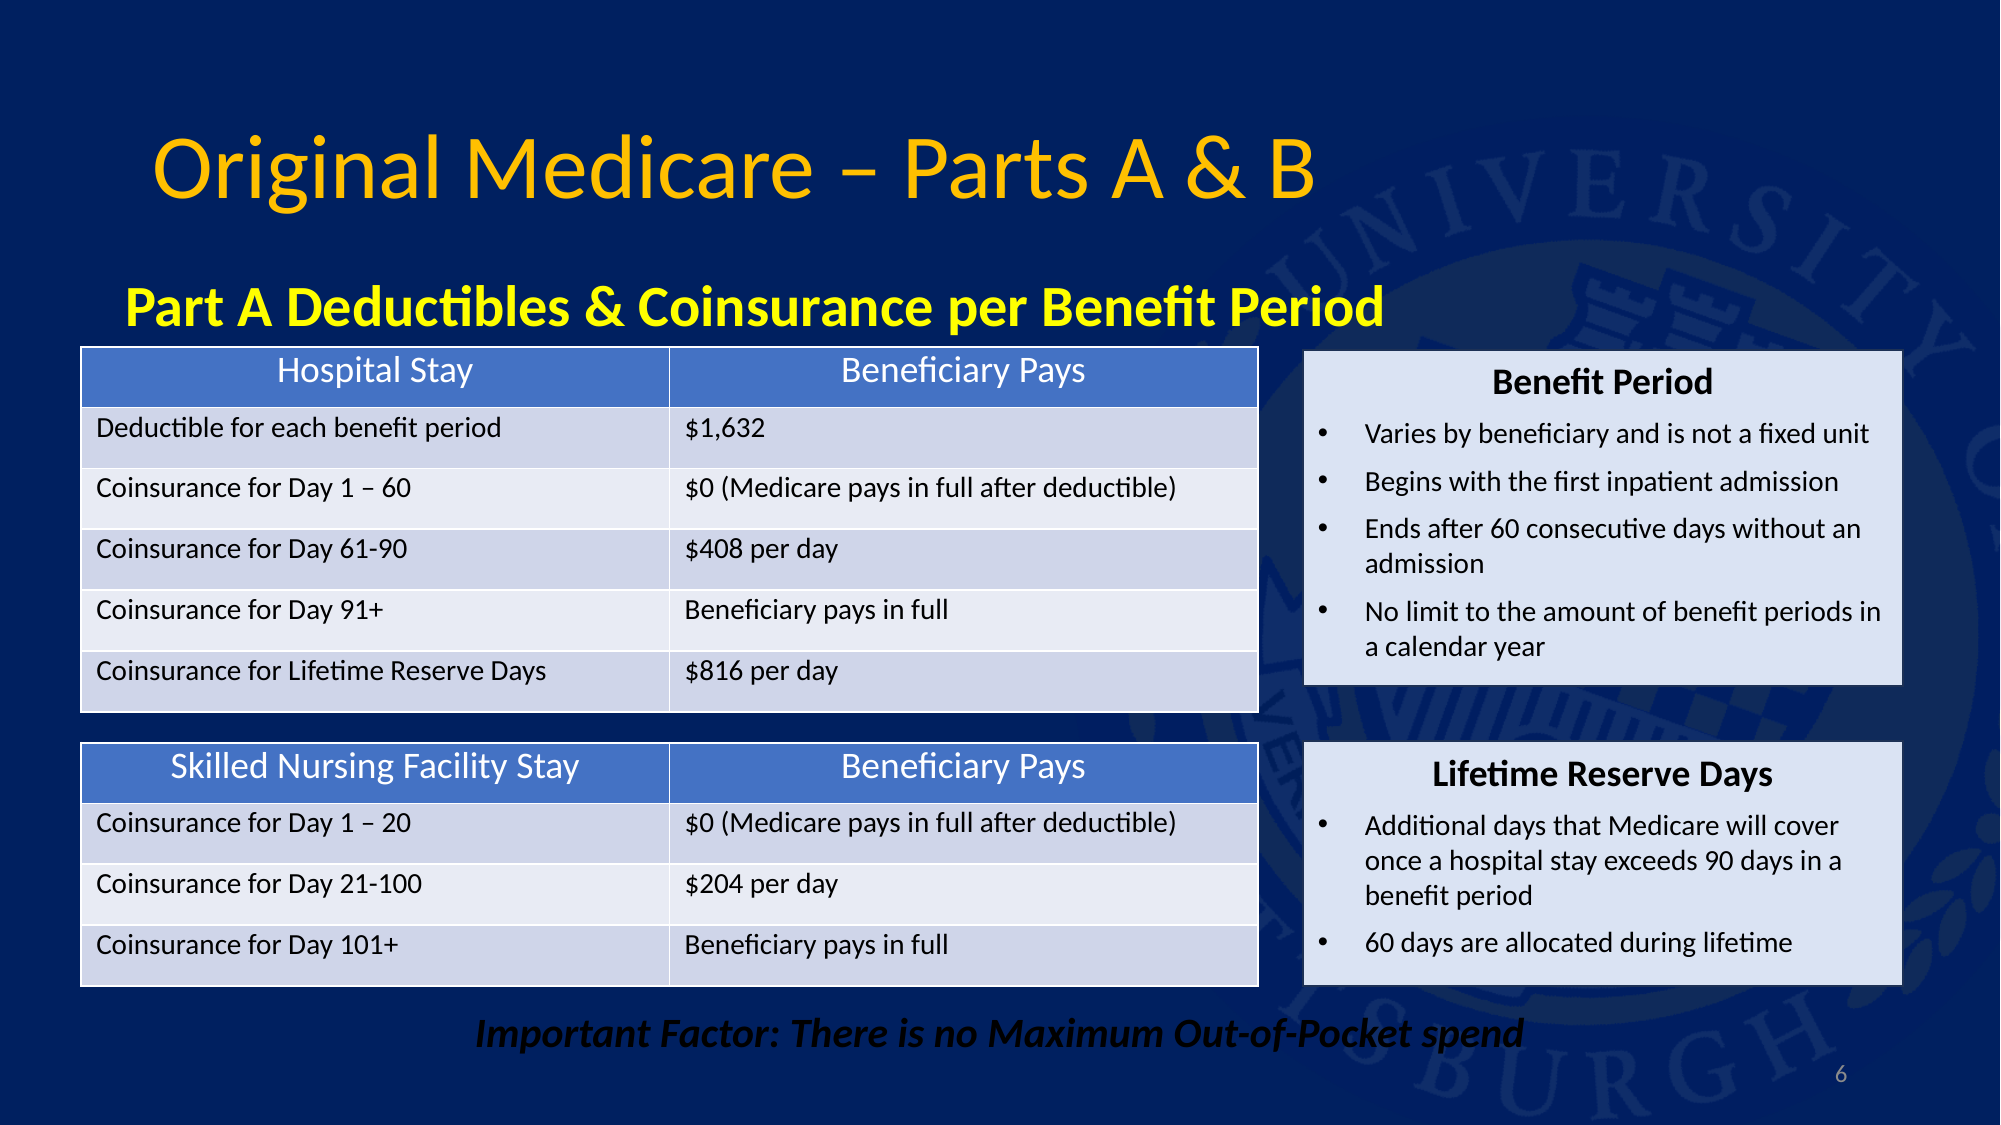

# Original Medicare – Parts A & B
Part A Deductibles & Coinsurance per Benefit Period
| Hospital Stay | Beneficiary Pays |
| --- | --- |
| Deductible for each benefit period | $1,632 |
| Coinsurance for Day 1 – 60 | $0 (Medicare pays in full after deductible) |
| Coinsurance for Day 61-90 | $408 per day |
| Coinsurance for Day 91+ | Beneficiary pays in full |
| Coinsurance for Lifetime Reserve Days | $816 per day |
Benefit Period
Varies by beneficiary and is not a fixed unit
Begins with the first inpatient admission
Ends after 60 consecutive days without an admission
No limit to the amount of benefit periods in a calendar year
Lifetime Reserve Days
Additional days that Medicare will cover once a hospital stay exceeds 90 days in a benefit period
60 days are allocated during lifetime

| Skilled Nursing Facility Stay | Beneficiary Pays |
| --- | --- |
| Coinsurance for Day 1 – 20 | $0 (Medicare pays in full after deductible) |
| Coinsurance for Day 21-100 | $204 per day |
| Coinsurance for Day 101+ | Beneficiary pays in full |
Important Factor: There is no Maximum Out-of-Pocket spend
6